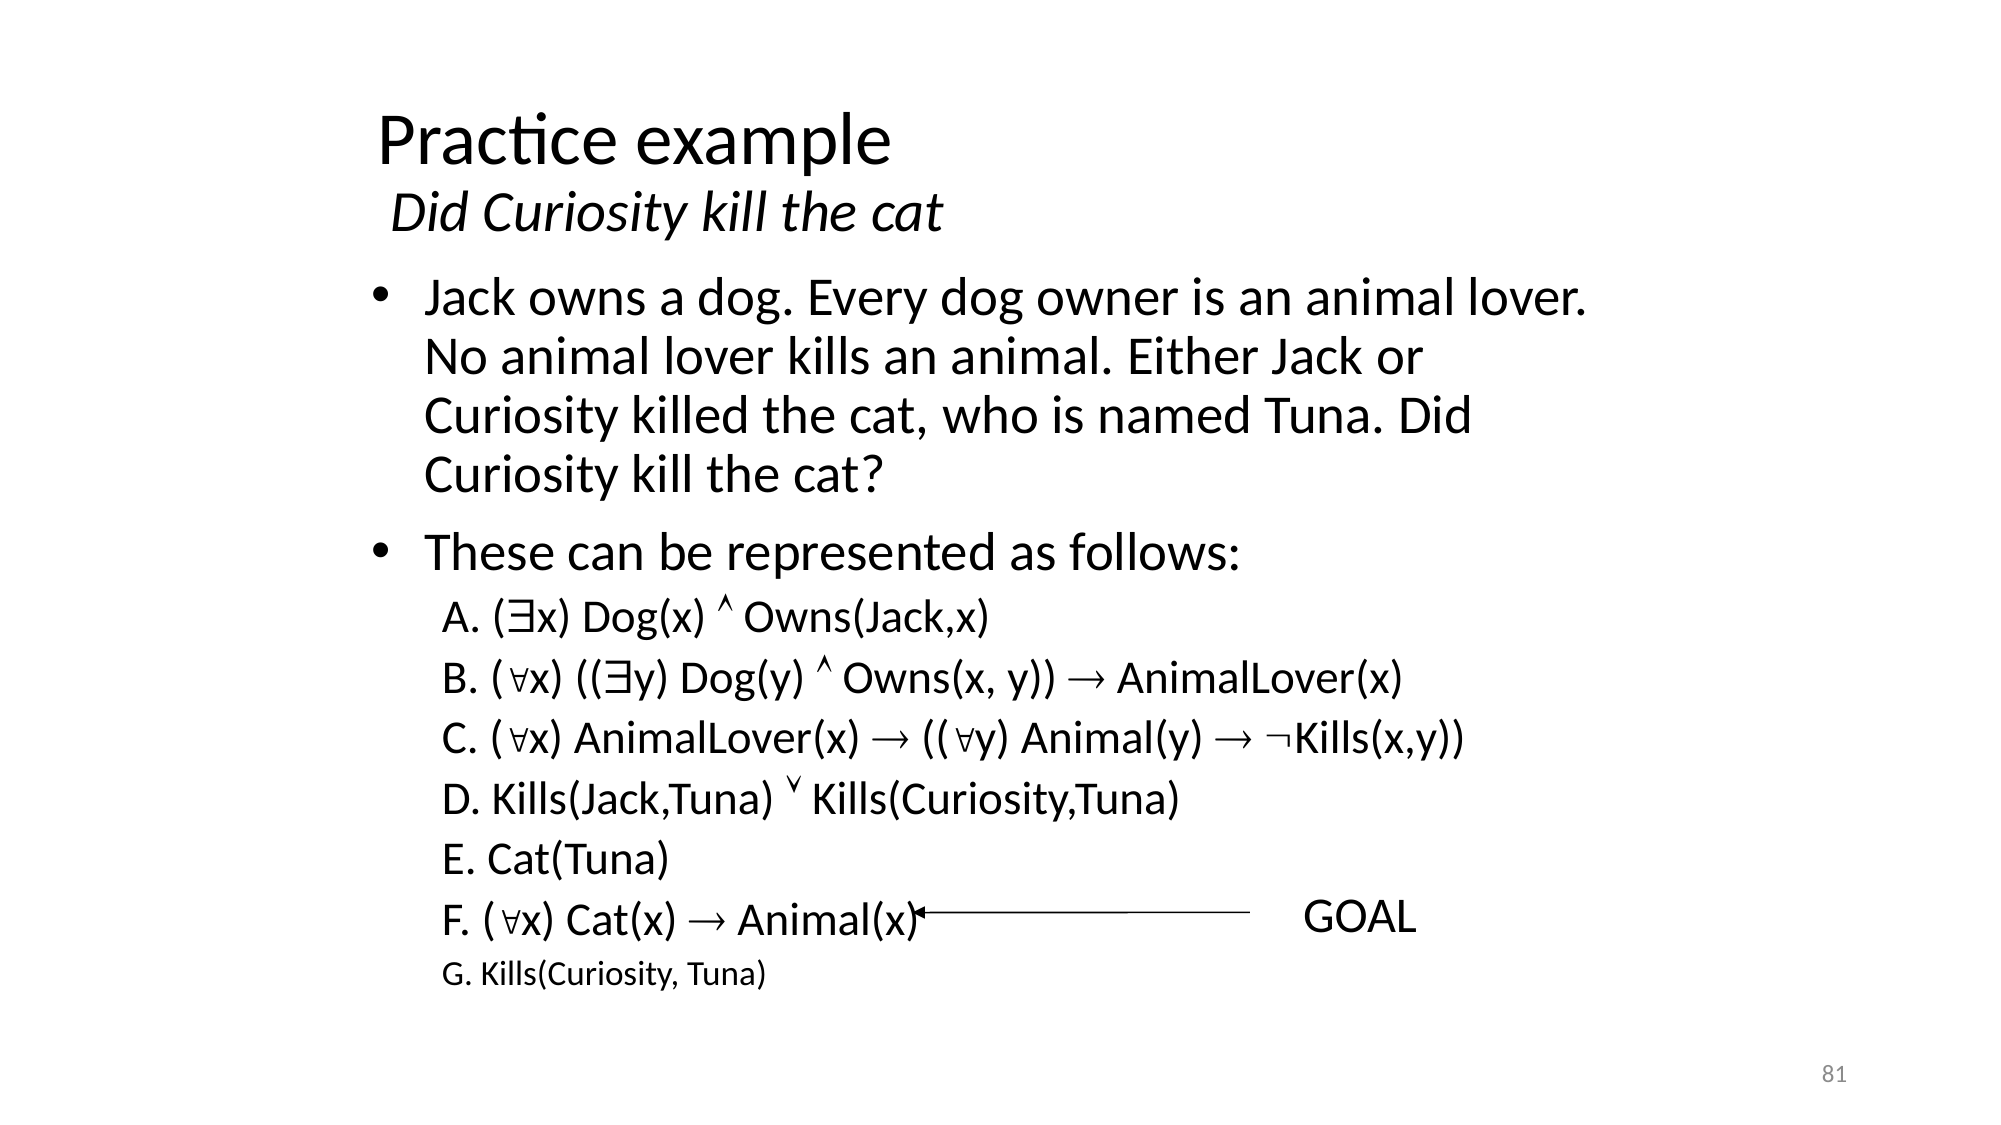

# Practice example Did Curiosity kill the cat
Jack owns a dog. Every dog owner is an animal lover. No animal lover kills an animal. Either Jack or Curiosity killed the cat, who is named Tuna. Did Curiosity kill the cat?
These can be represented as follows:
A. (∃x) Dog(x) ∧ Owns(Jack,x)
B. (∀x) ((∃y) Dog(y) ∧ Owns(x, y)) → AnimalLover(x)
C. (∀x) AnimalLover(x) → ((∀y) Animal(y) → ¬Kills(x,y))
D. Kills(Jack,Tuna) ∨ Kills(Curiosity,Tuna)
E. Cat(Tuna)
F. (∀x) Cat(x) → Animal(x)
G. Kills(Curiosity, Tuna)
GOAL

81